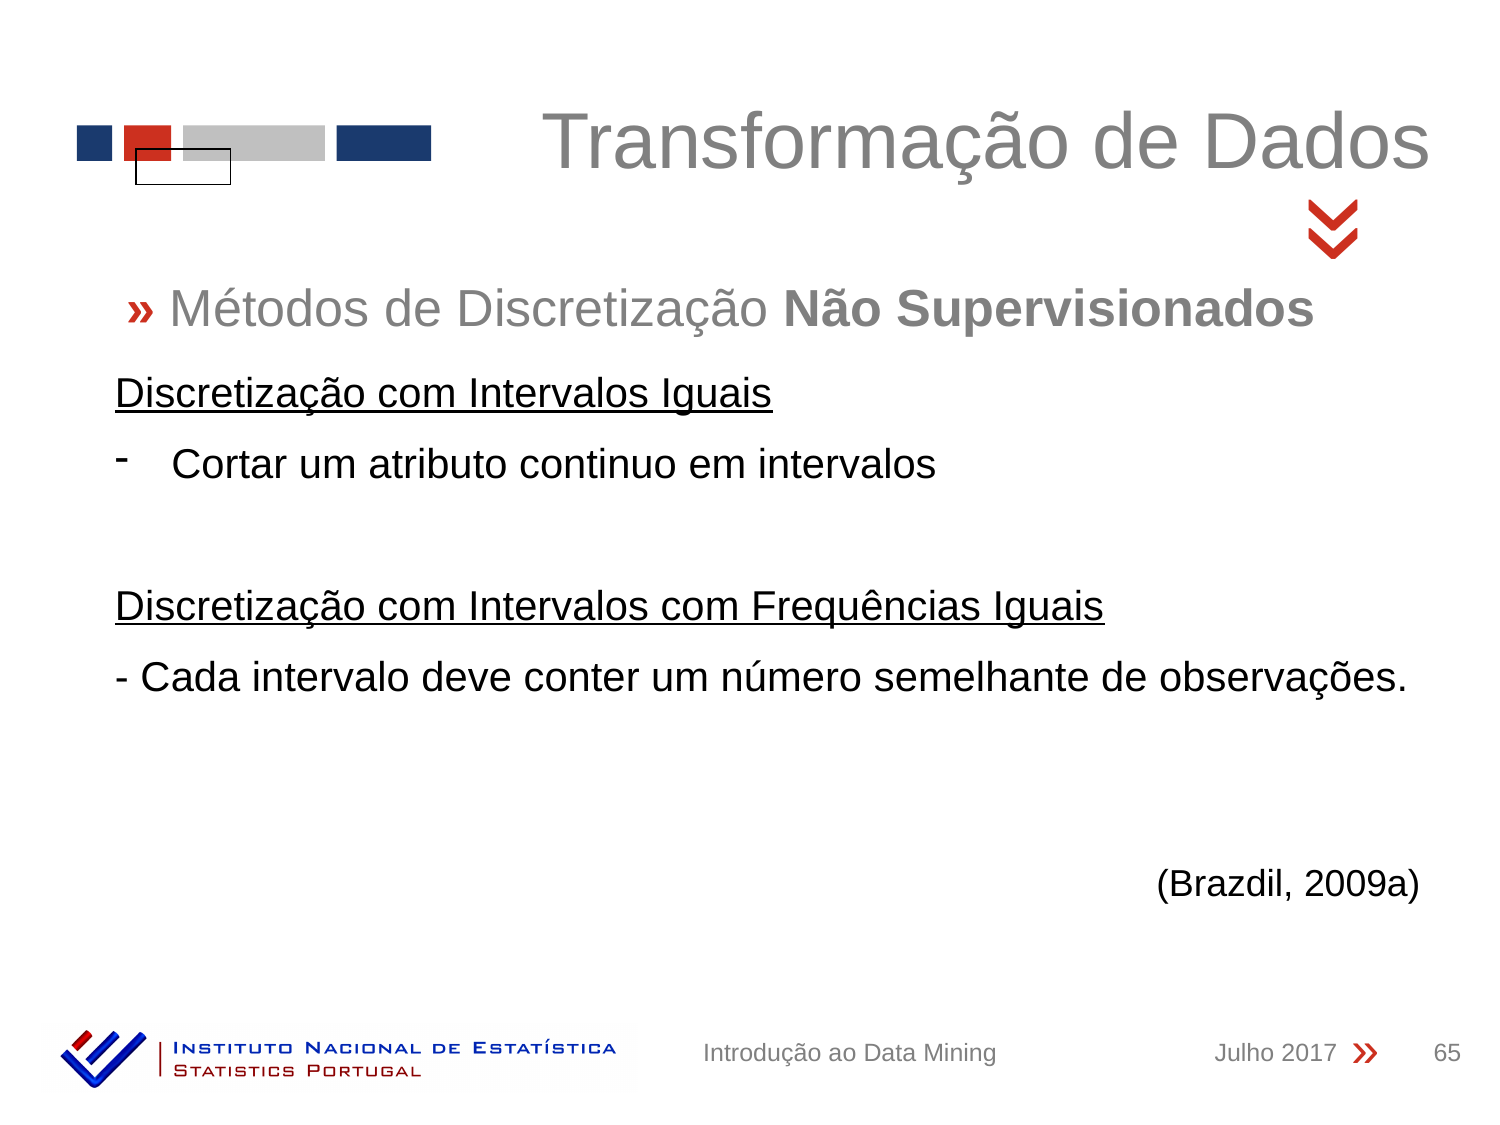

Transformação de Dados
«
» Métodos de Discretização Não Supervisionados
Discretização com Intervalos Iguais
Cortar um atributo continuo em intervalos

Discretização com Intervalos com Frequências Iguais
- Cada intervalo deve conter um número semelhante de observações.
(Brazdil, 2009a)
Introdução ao Data Mining
Julho 2017
65
«